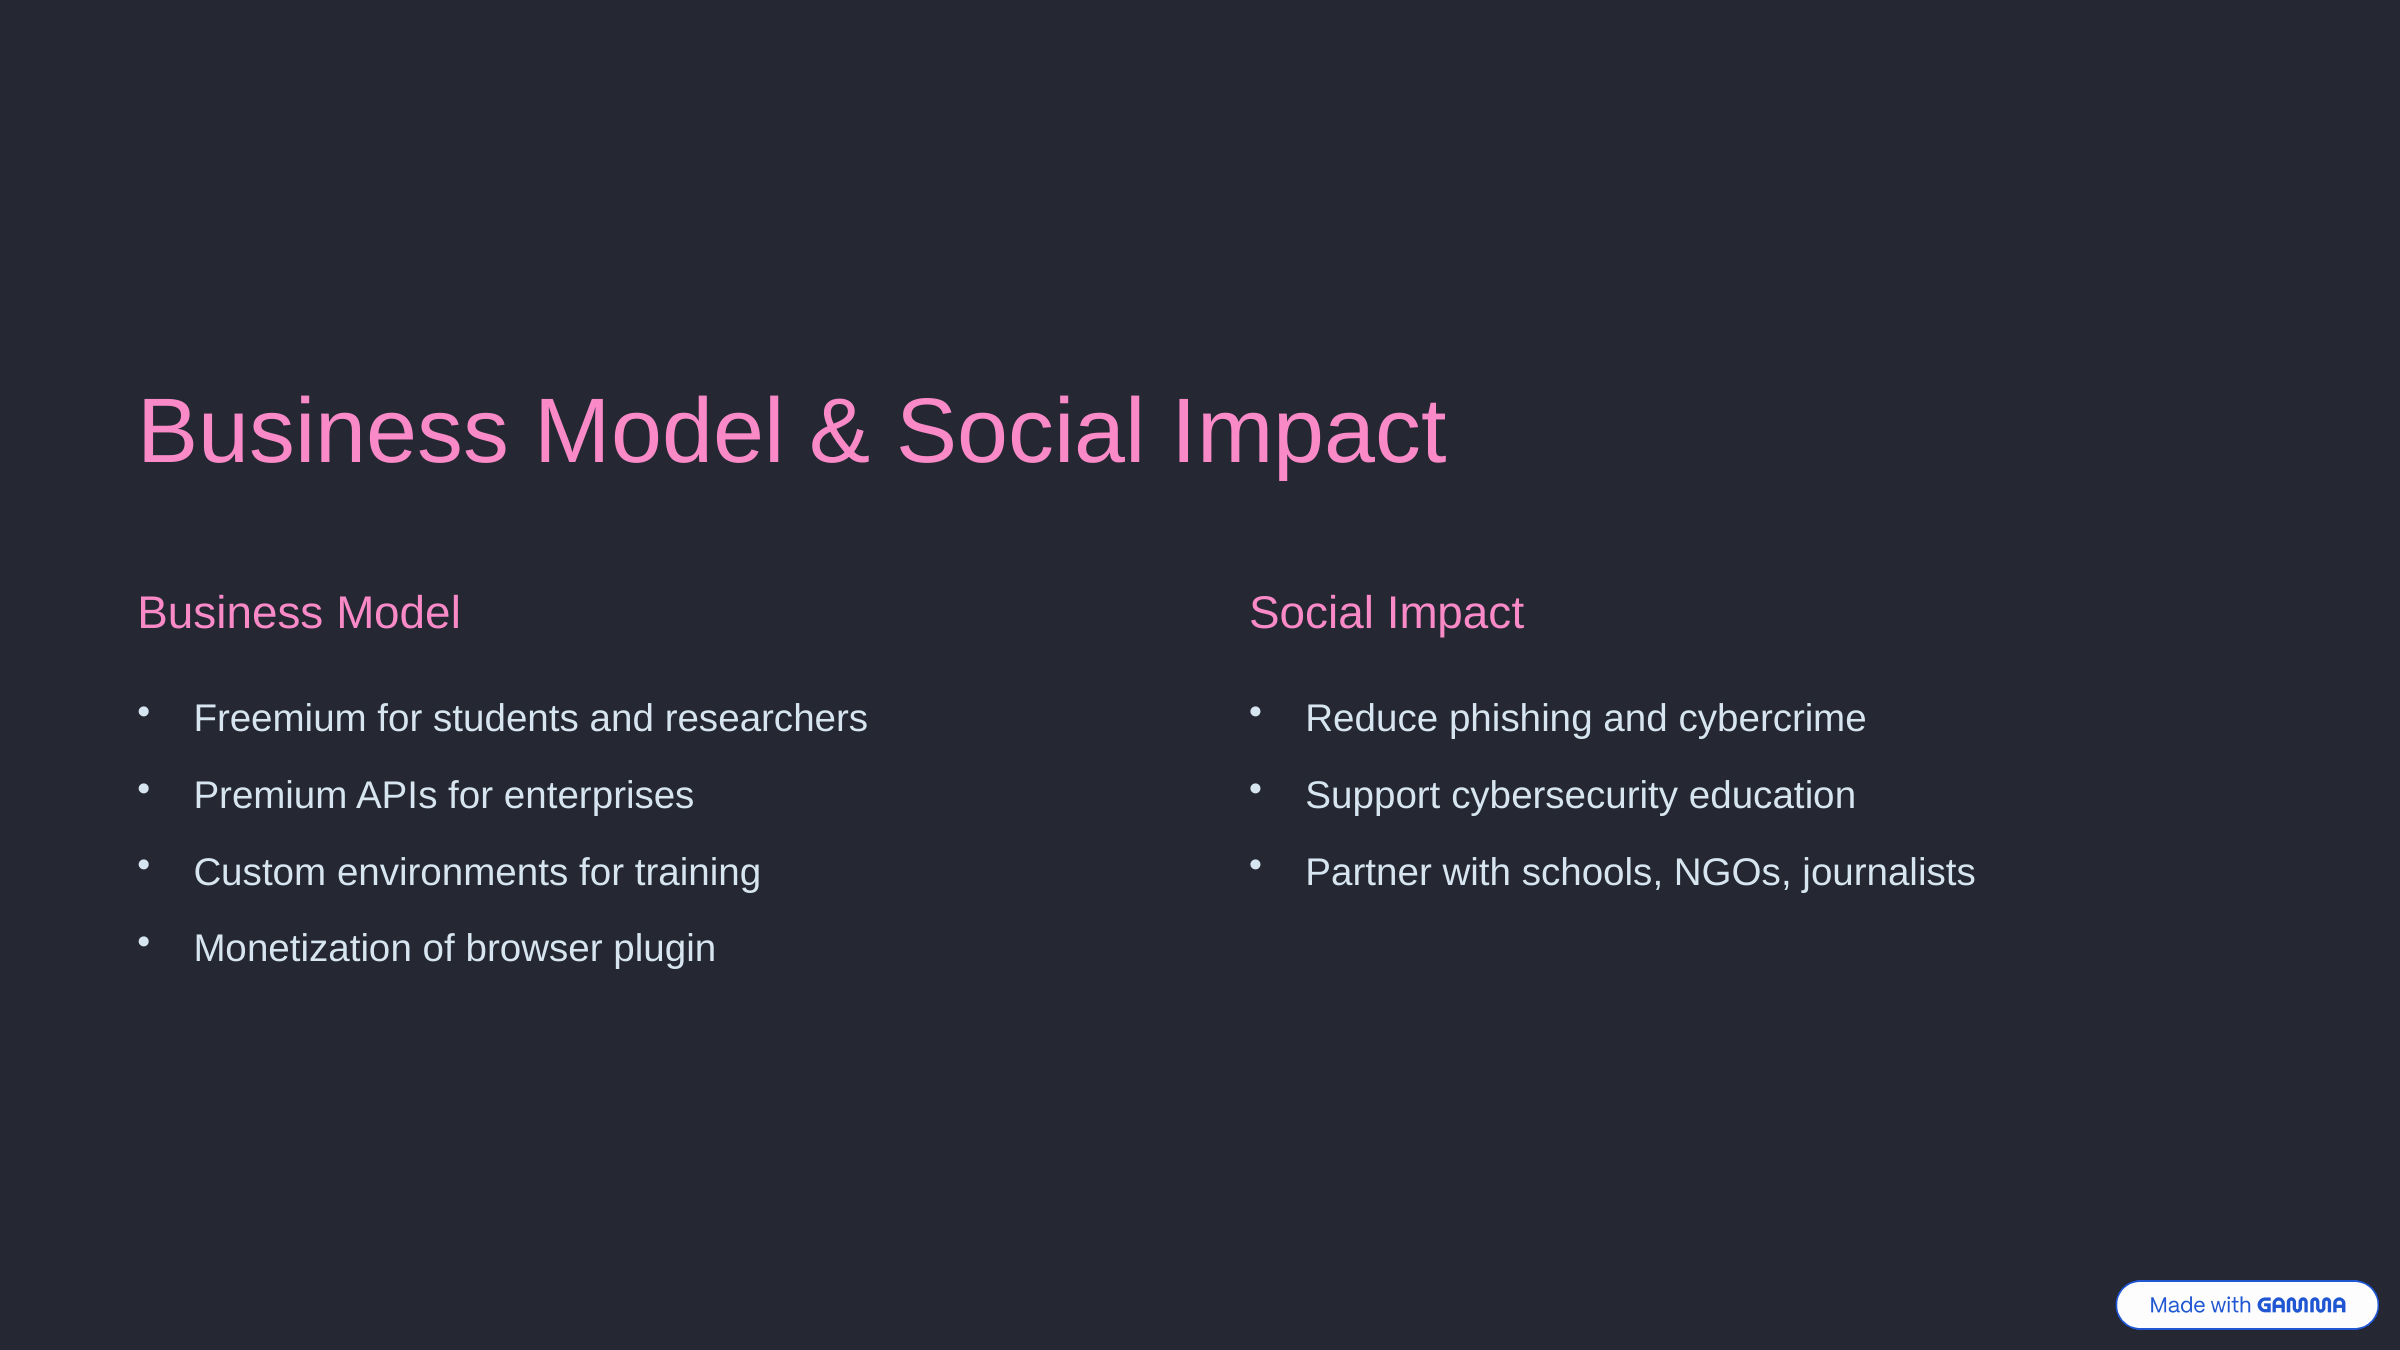

Business Model & Social Impact
Business Model
Social Impact
Freemium for students and researchers
Reduce phishing and cybercrime
Premium APIs for enterprises
Support cybersecurity education
Custom environments for training
Partner with schools, NGOs, journalists
Monetization of browser plugin